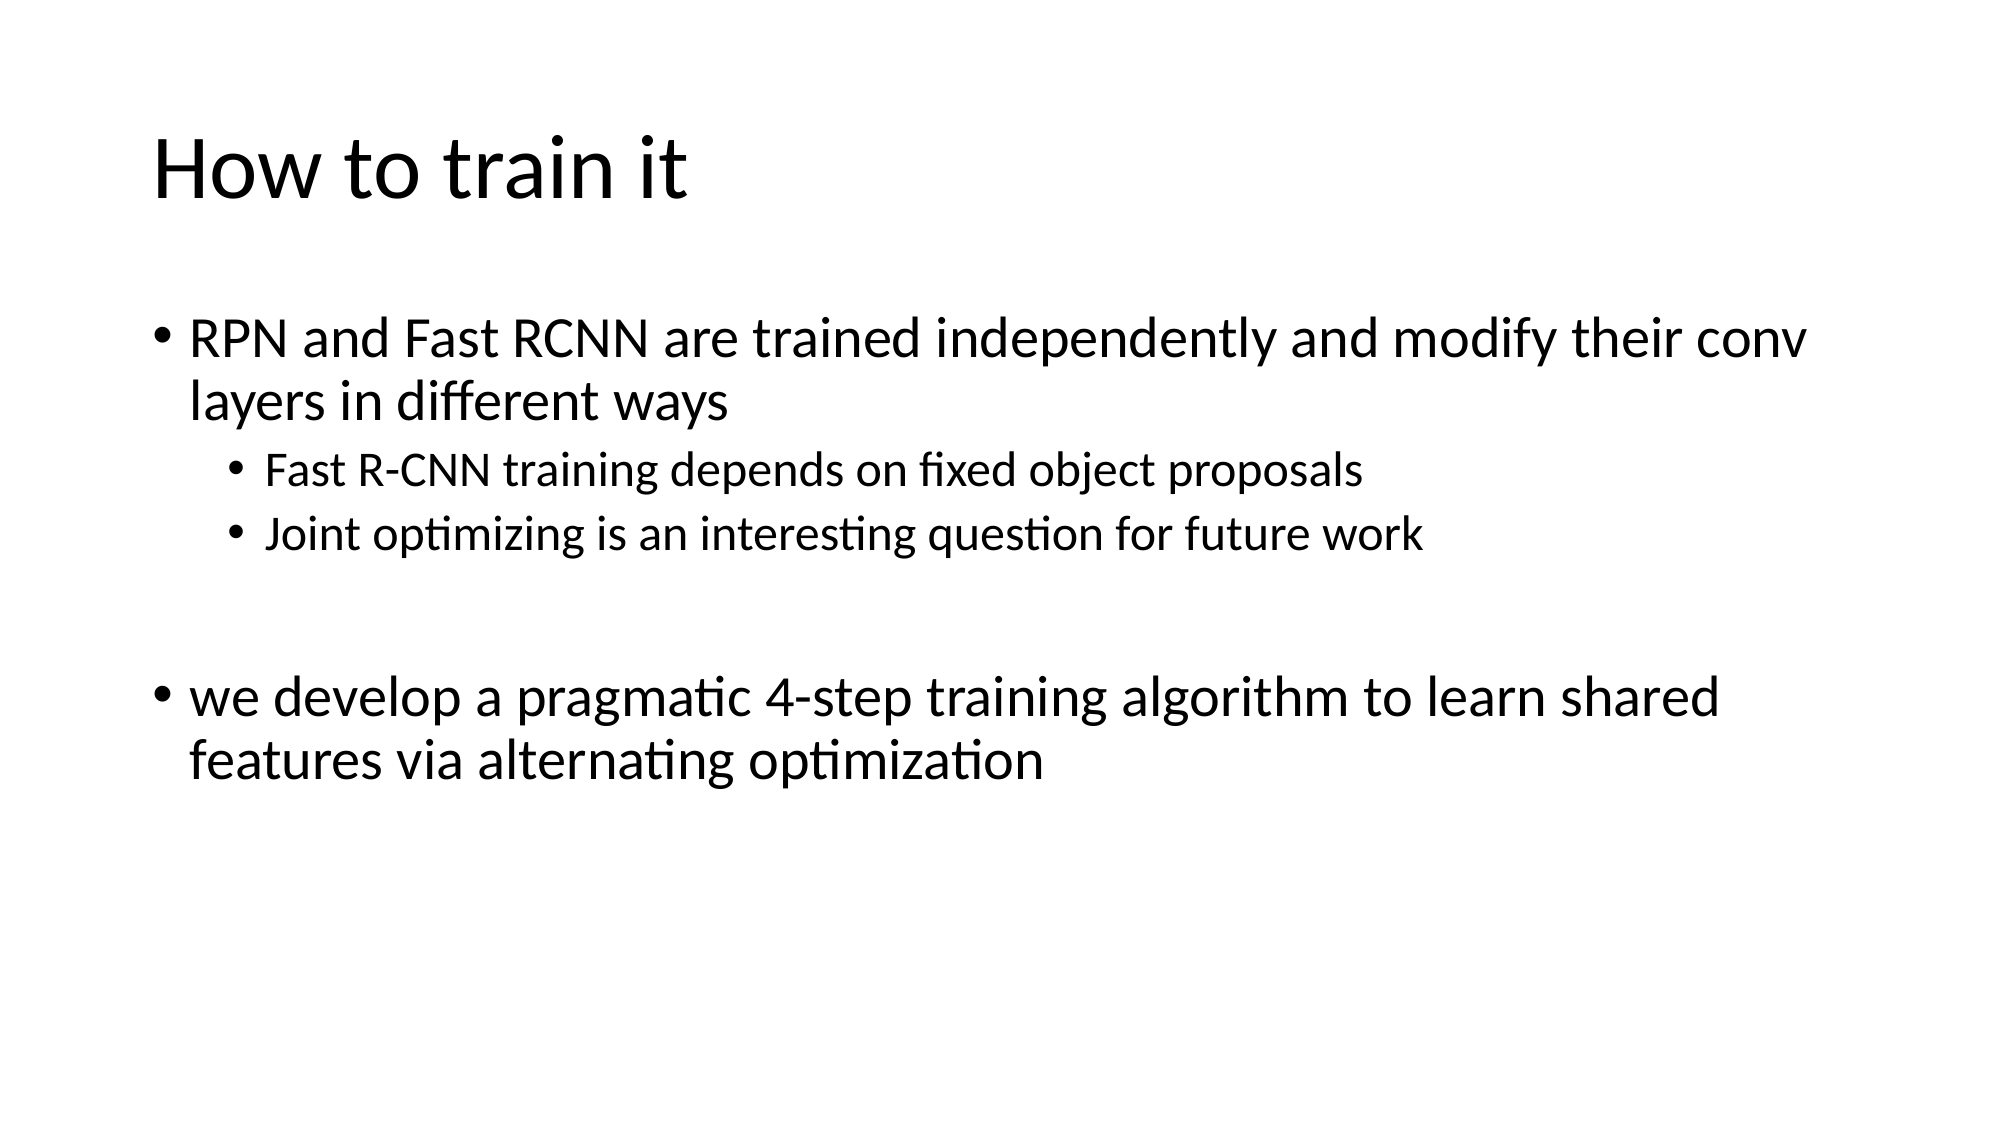

# How to train it
RPN and Fast RCNN are trained independently and modify their conv layers in different ways
Fast R-CNN training depends on fixed object proposals
Joint optimizing is an interesting question for future work

we develop a pragmatic 4-step training algorithm to learn shared features via alternating optimization